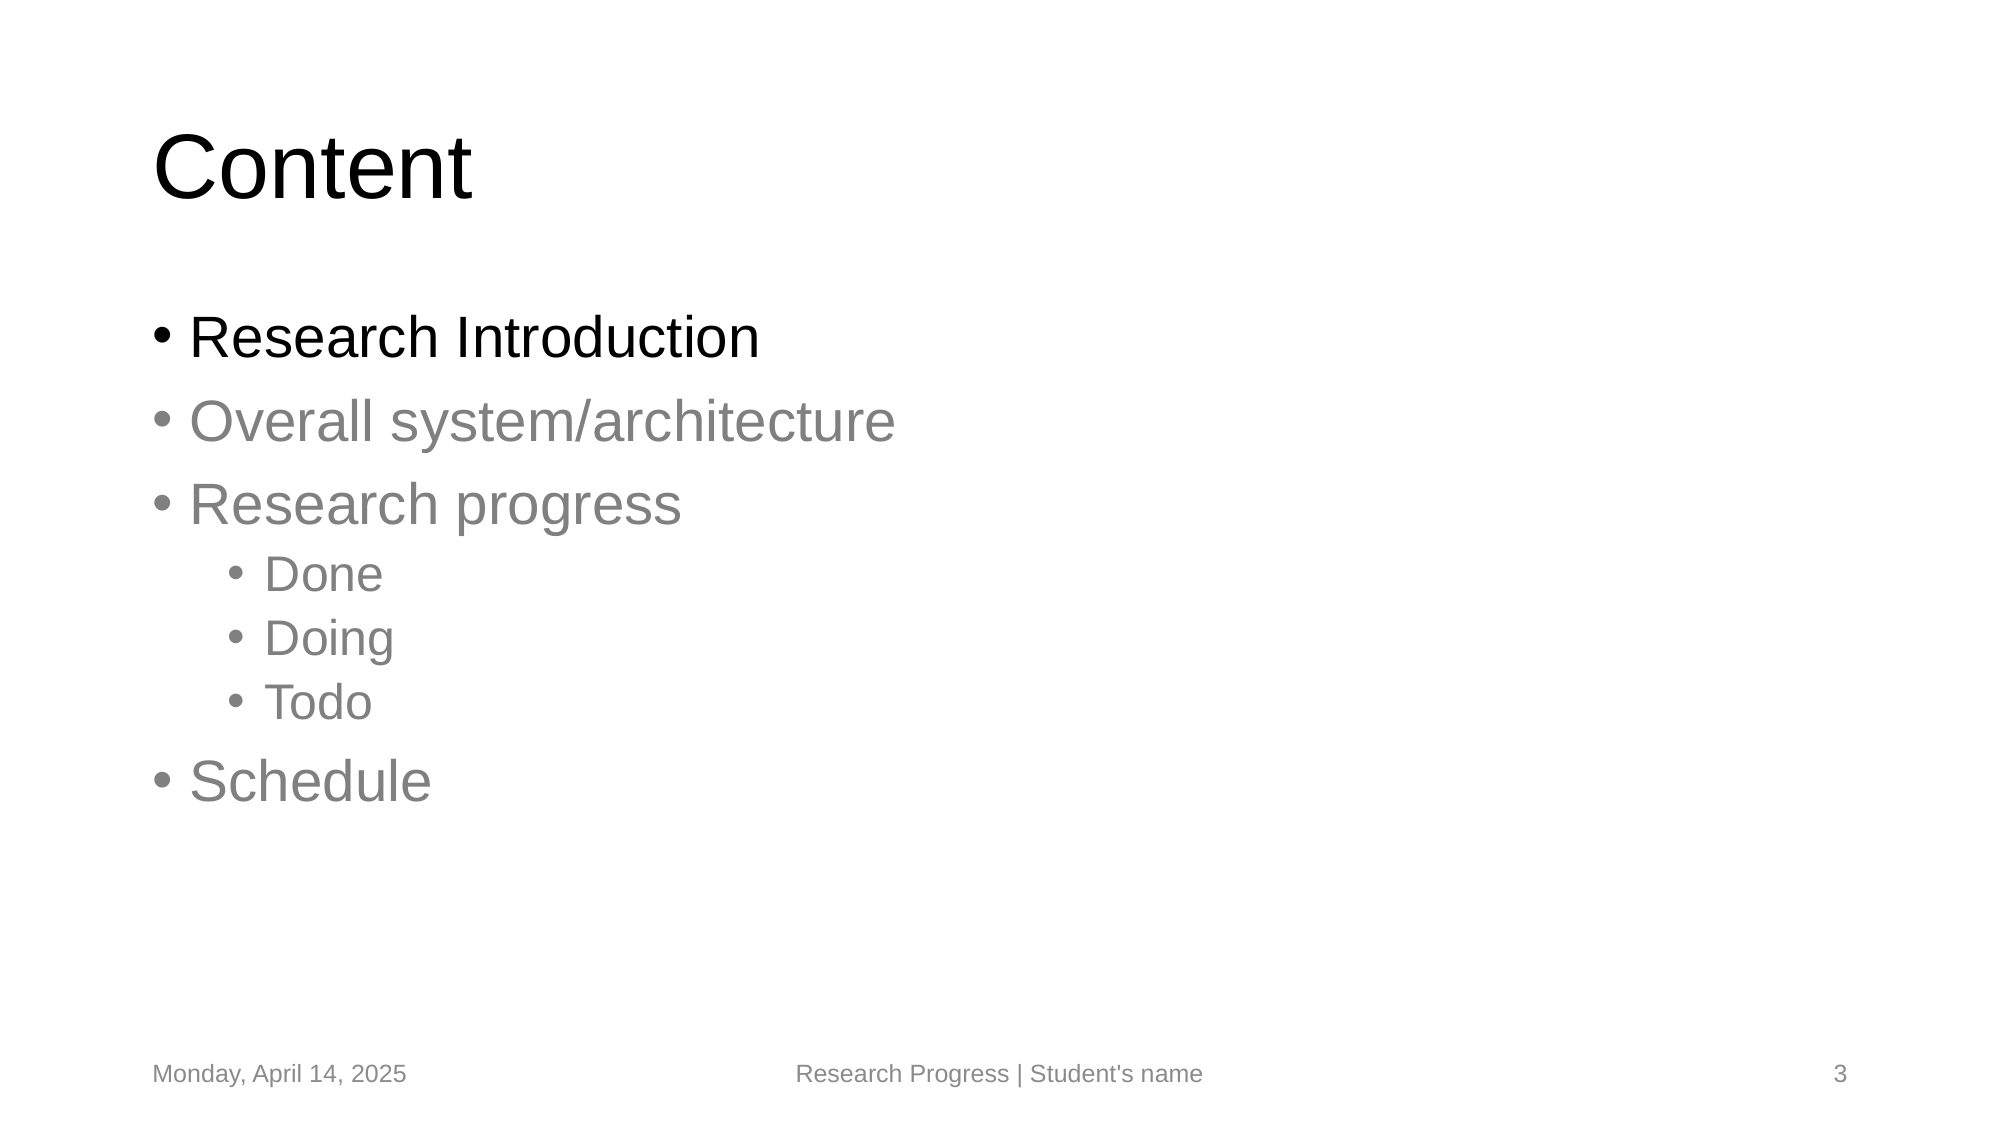

# Content
Research Introduction
Overall system/architecture
Research progress
Done
Doing
Todo
Schedule

Monday, April 14, 2025
Research Progress | Student's name
3